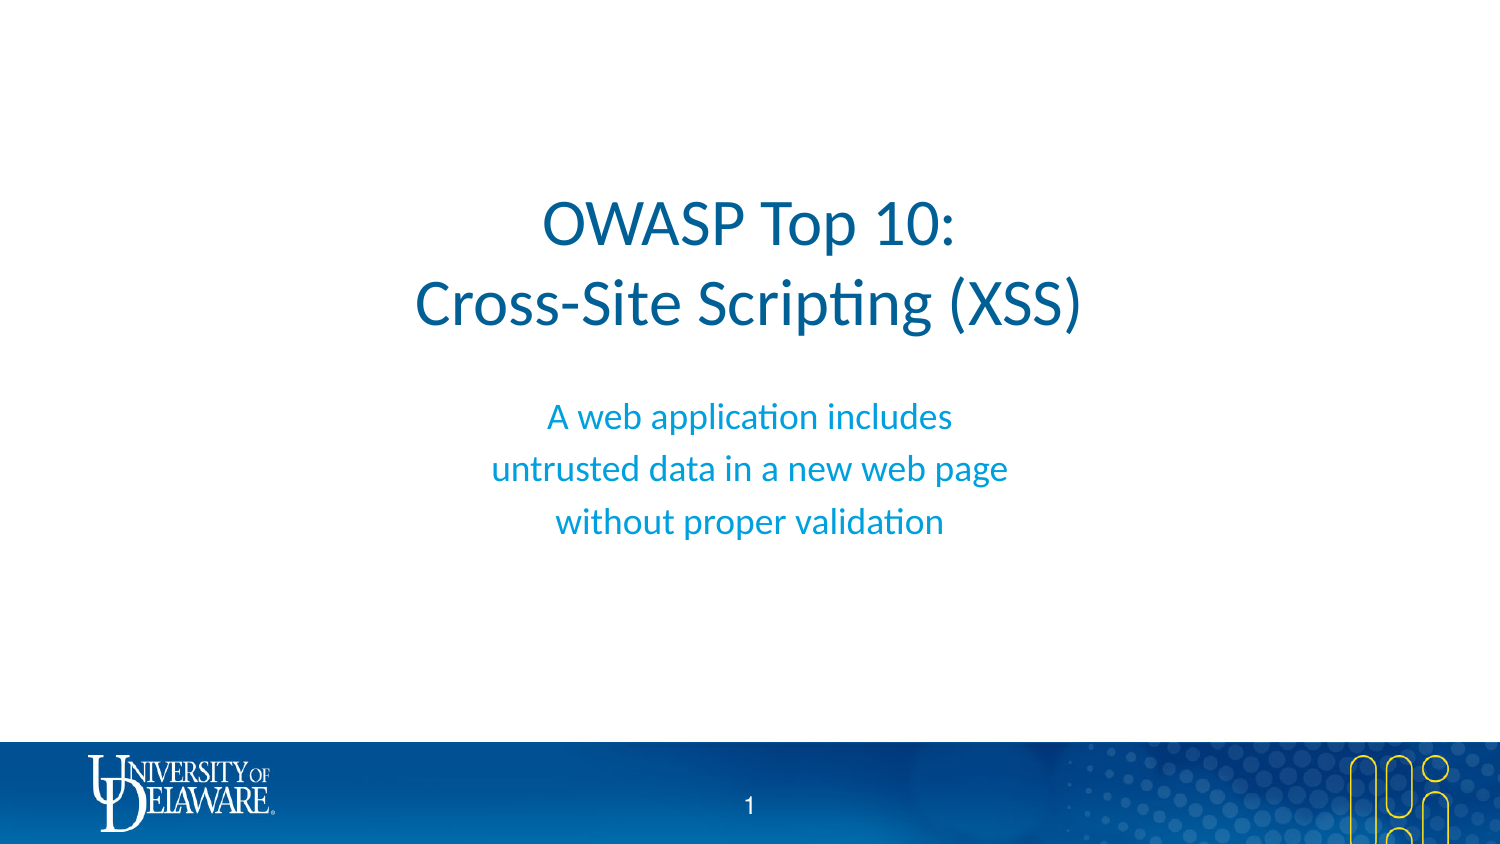

# OWASP Top 10: Cross-Site Scripting (XSS)
A web application includes
untrusted data in a new web page
without proper validation
1